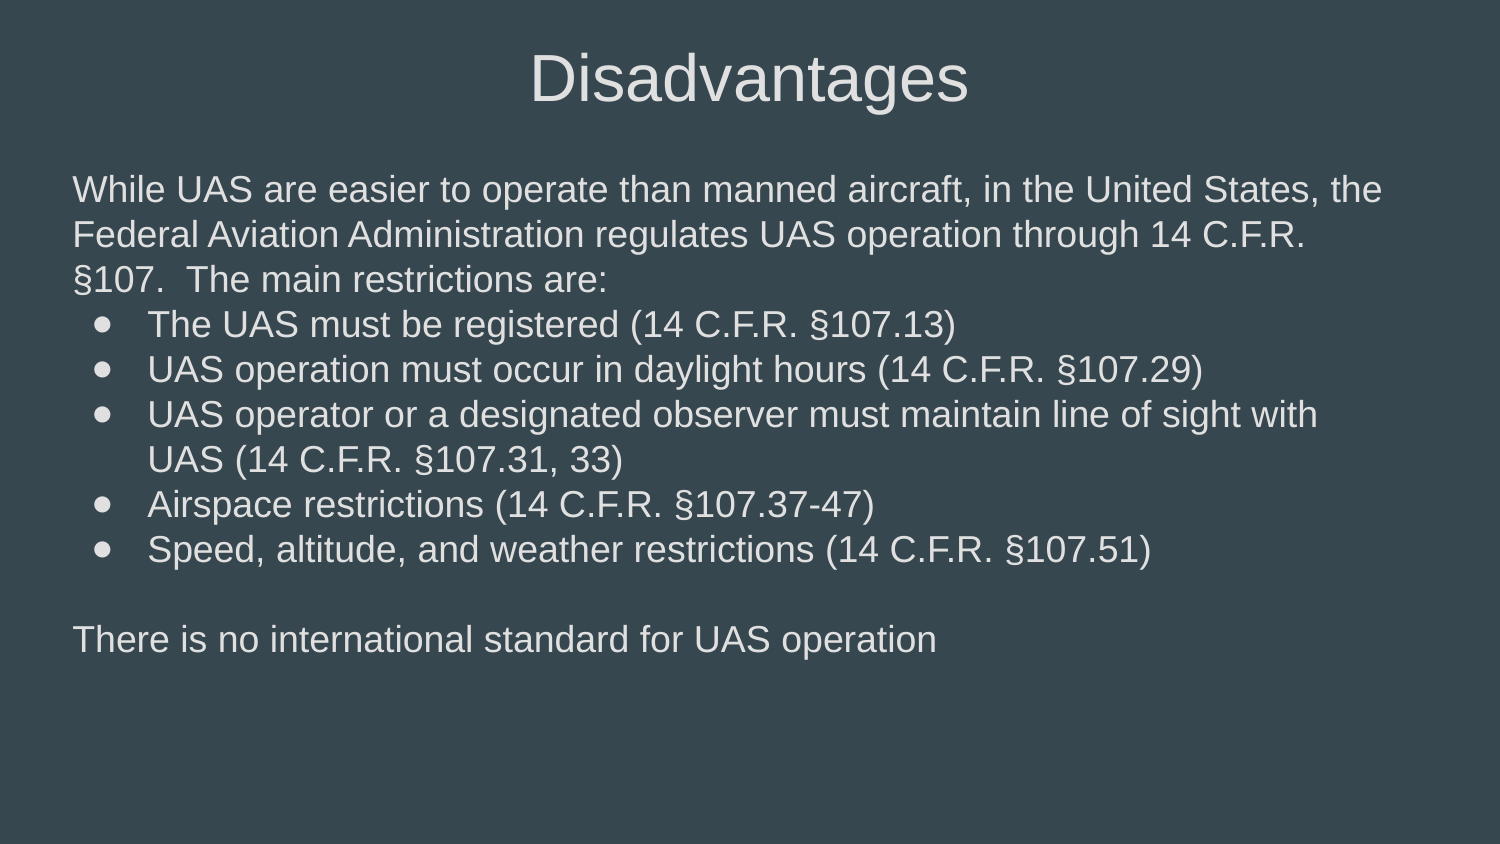

Disadvantages
While UAS are easier to operate than manned aircraft, in the United States, the Federal Aviation Administration regulates UAS operation through 14 C.F.R. §107.  The main restrictions are:
The UAS must be registered (14 C.F.R. §107.13)
UAS operation must occur in daylight hours (14 C.F.R. §107.29)
UAS operator or a designated observer must maintain line of sight with UAS (14 C.F.R. §107.31, 33)
Airspace restrictions (14 C.F.R. §107.37-47)
Speed, altitude, and weather restrictions (14 C.F.R. §107.51)

There is no international standard for UAS operation